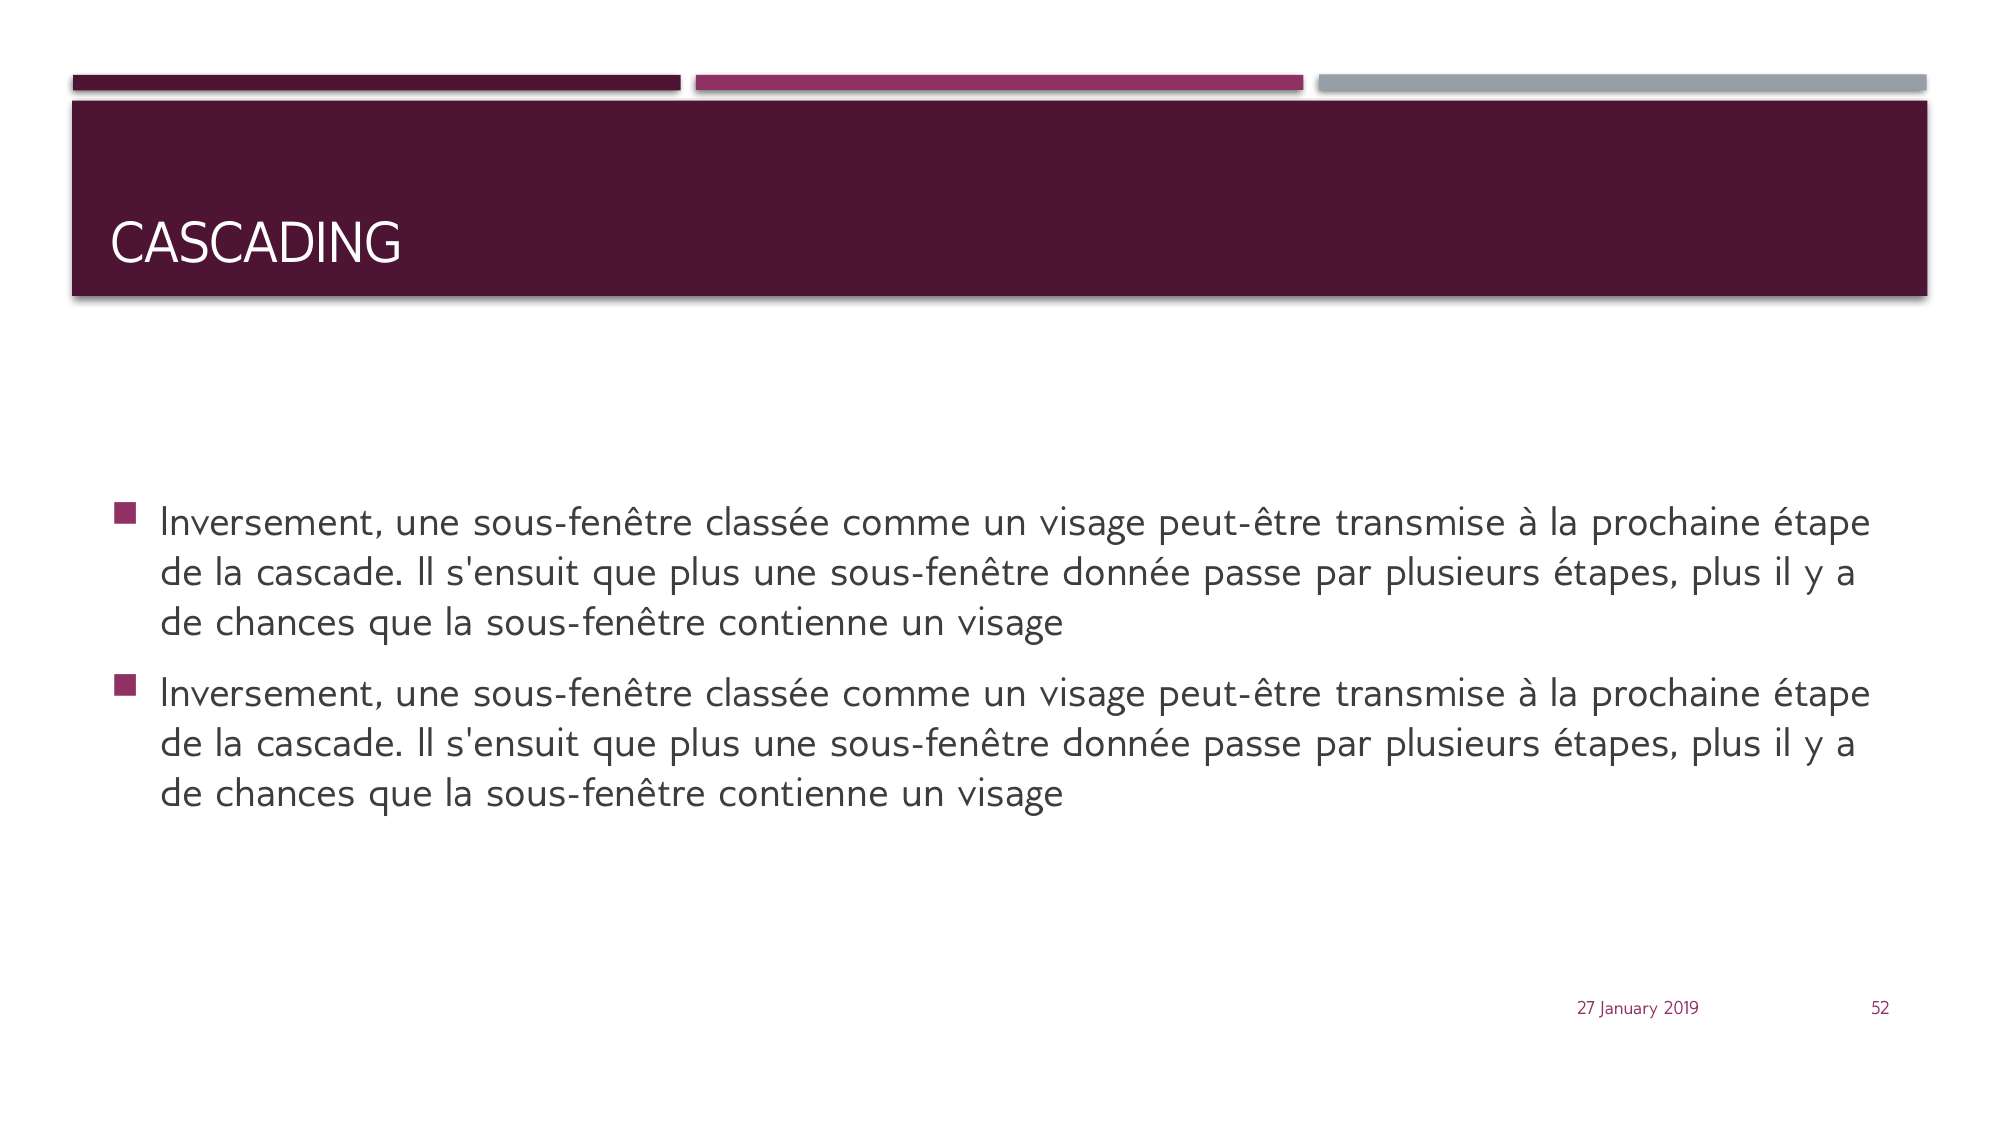

# Cascading
Inversement, une sous-fenêtre classée comme un visage peut-être transmise à la prochaine étape de la cascade. Il s'ensuit que plus une sous-fenêtre donnée passe par plusieurs étapes, plus il y a de chances que la sous-fenêtre contienne un visage
Inversement, une sous-fenêtre classée comme un visage peut-être transmise à la prochaine étape de la cascade. Il s'ensuit que plus une sous-fenêtre donnée passe par plusieurs étapes, plus il y a de chances que la sous-fenêtre contienne un visage
27 January 2019
52